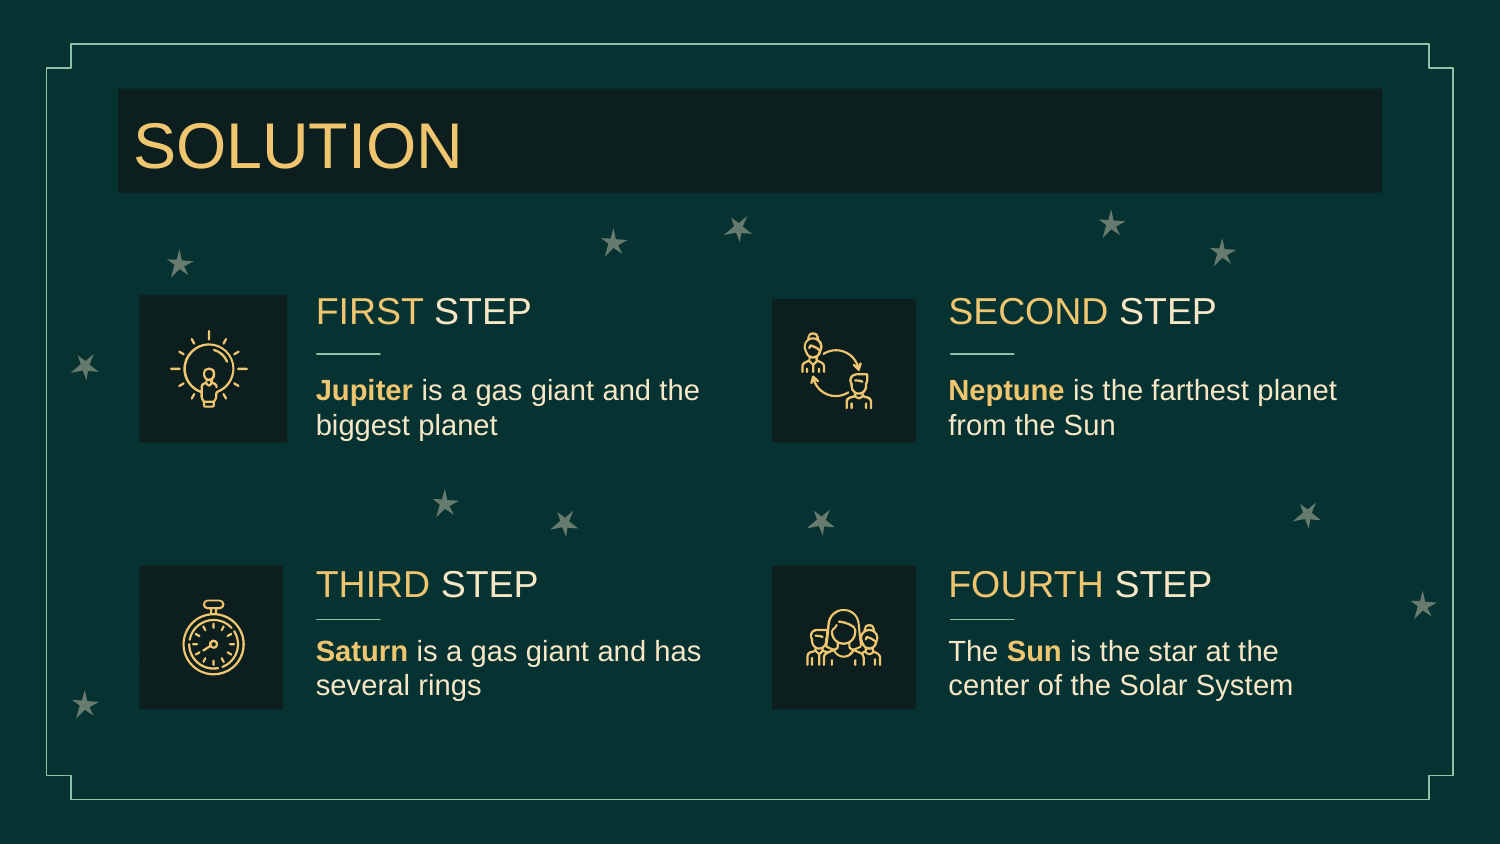

# SOLUTION
FIRST STEP
SECOND STEP

Jupiter is a gas giant and the biggest planet
Neptune is the farthest planet from the Sun
THIRD STEP
FOURTH STEP

Saturn is a gas giant and has several rings
The Sun is the star at the center of the Solar System